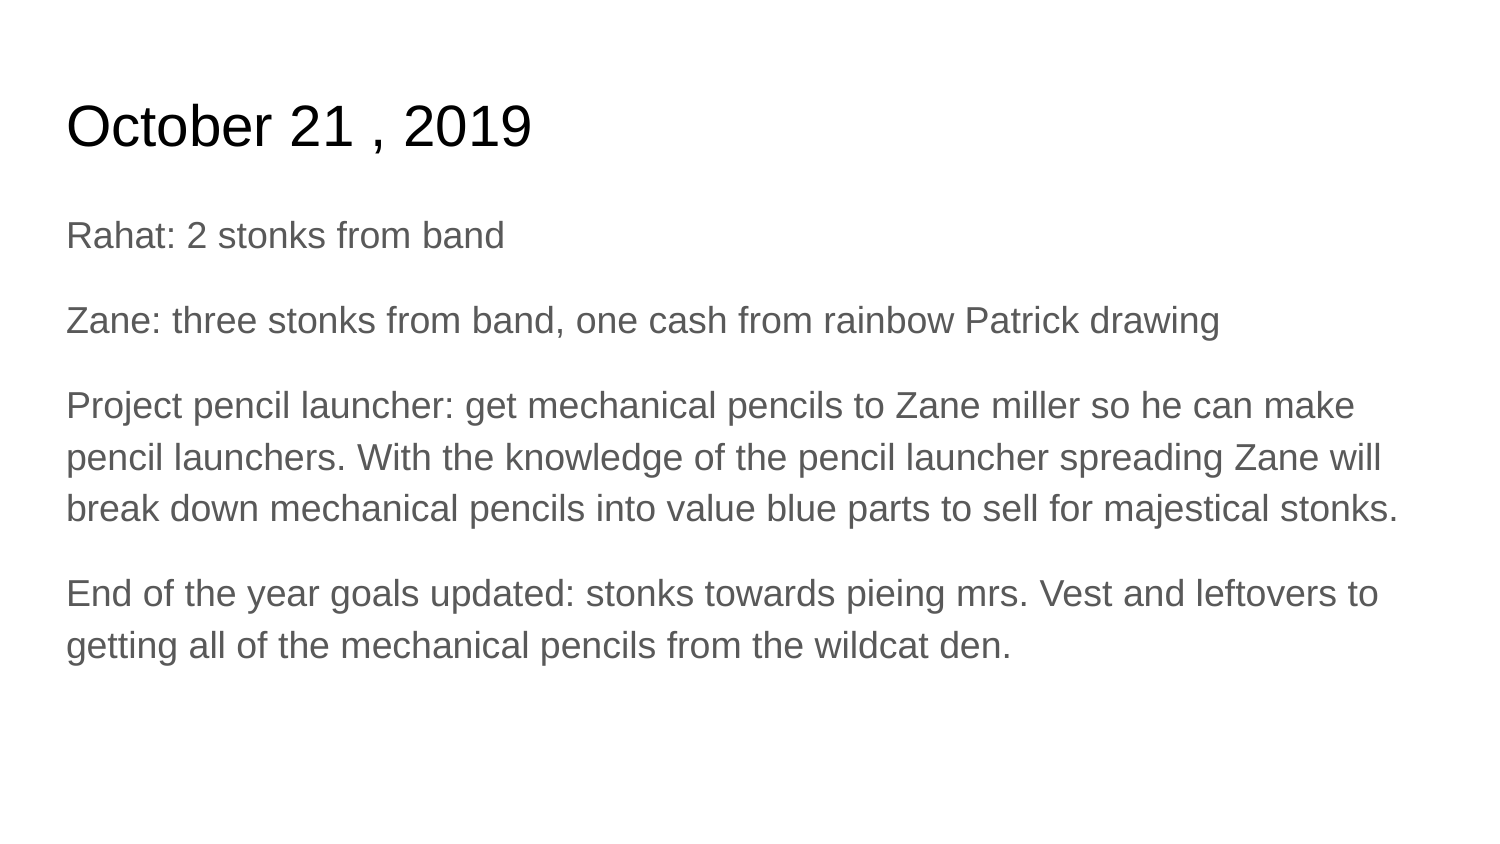

# October 21 , 2019
Rahat: 2 stonks from band
Zane: three stonks from band, one cash from rainbow Patrick drawing
Project pencil launcher: get mechanical pencils to Zane miller so he can make pencil launchers. With the knowledge of the pencil launcher spreading Zane will break down mechanical pencils into value blue parts to sell for majestical stonks.
End of the year goals updated: stonks towards pieing mrs. Vest and leftovers to getting all of the mechanical pencils from the wildcat den.